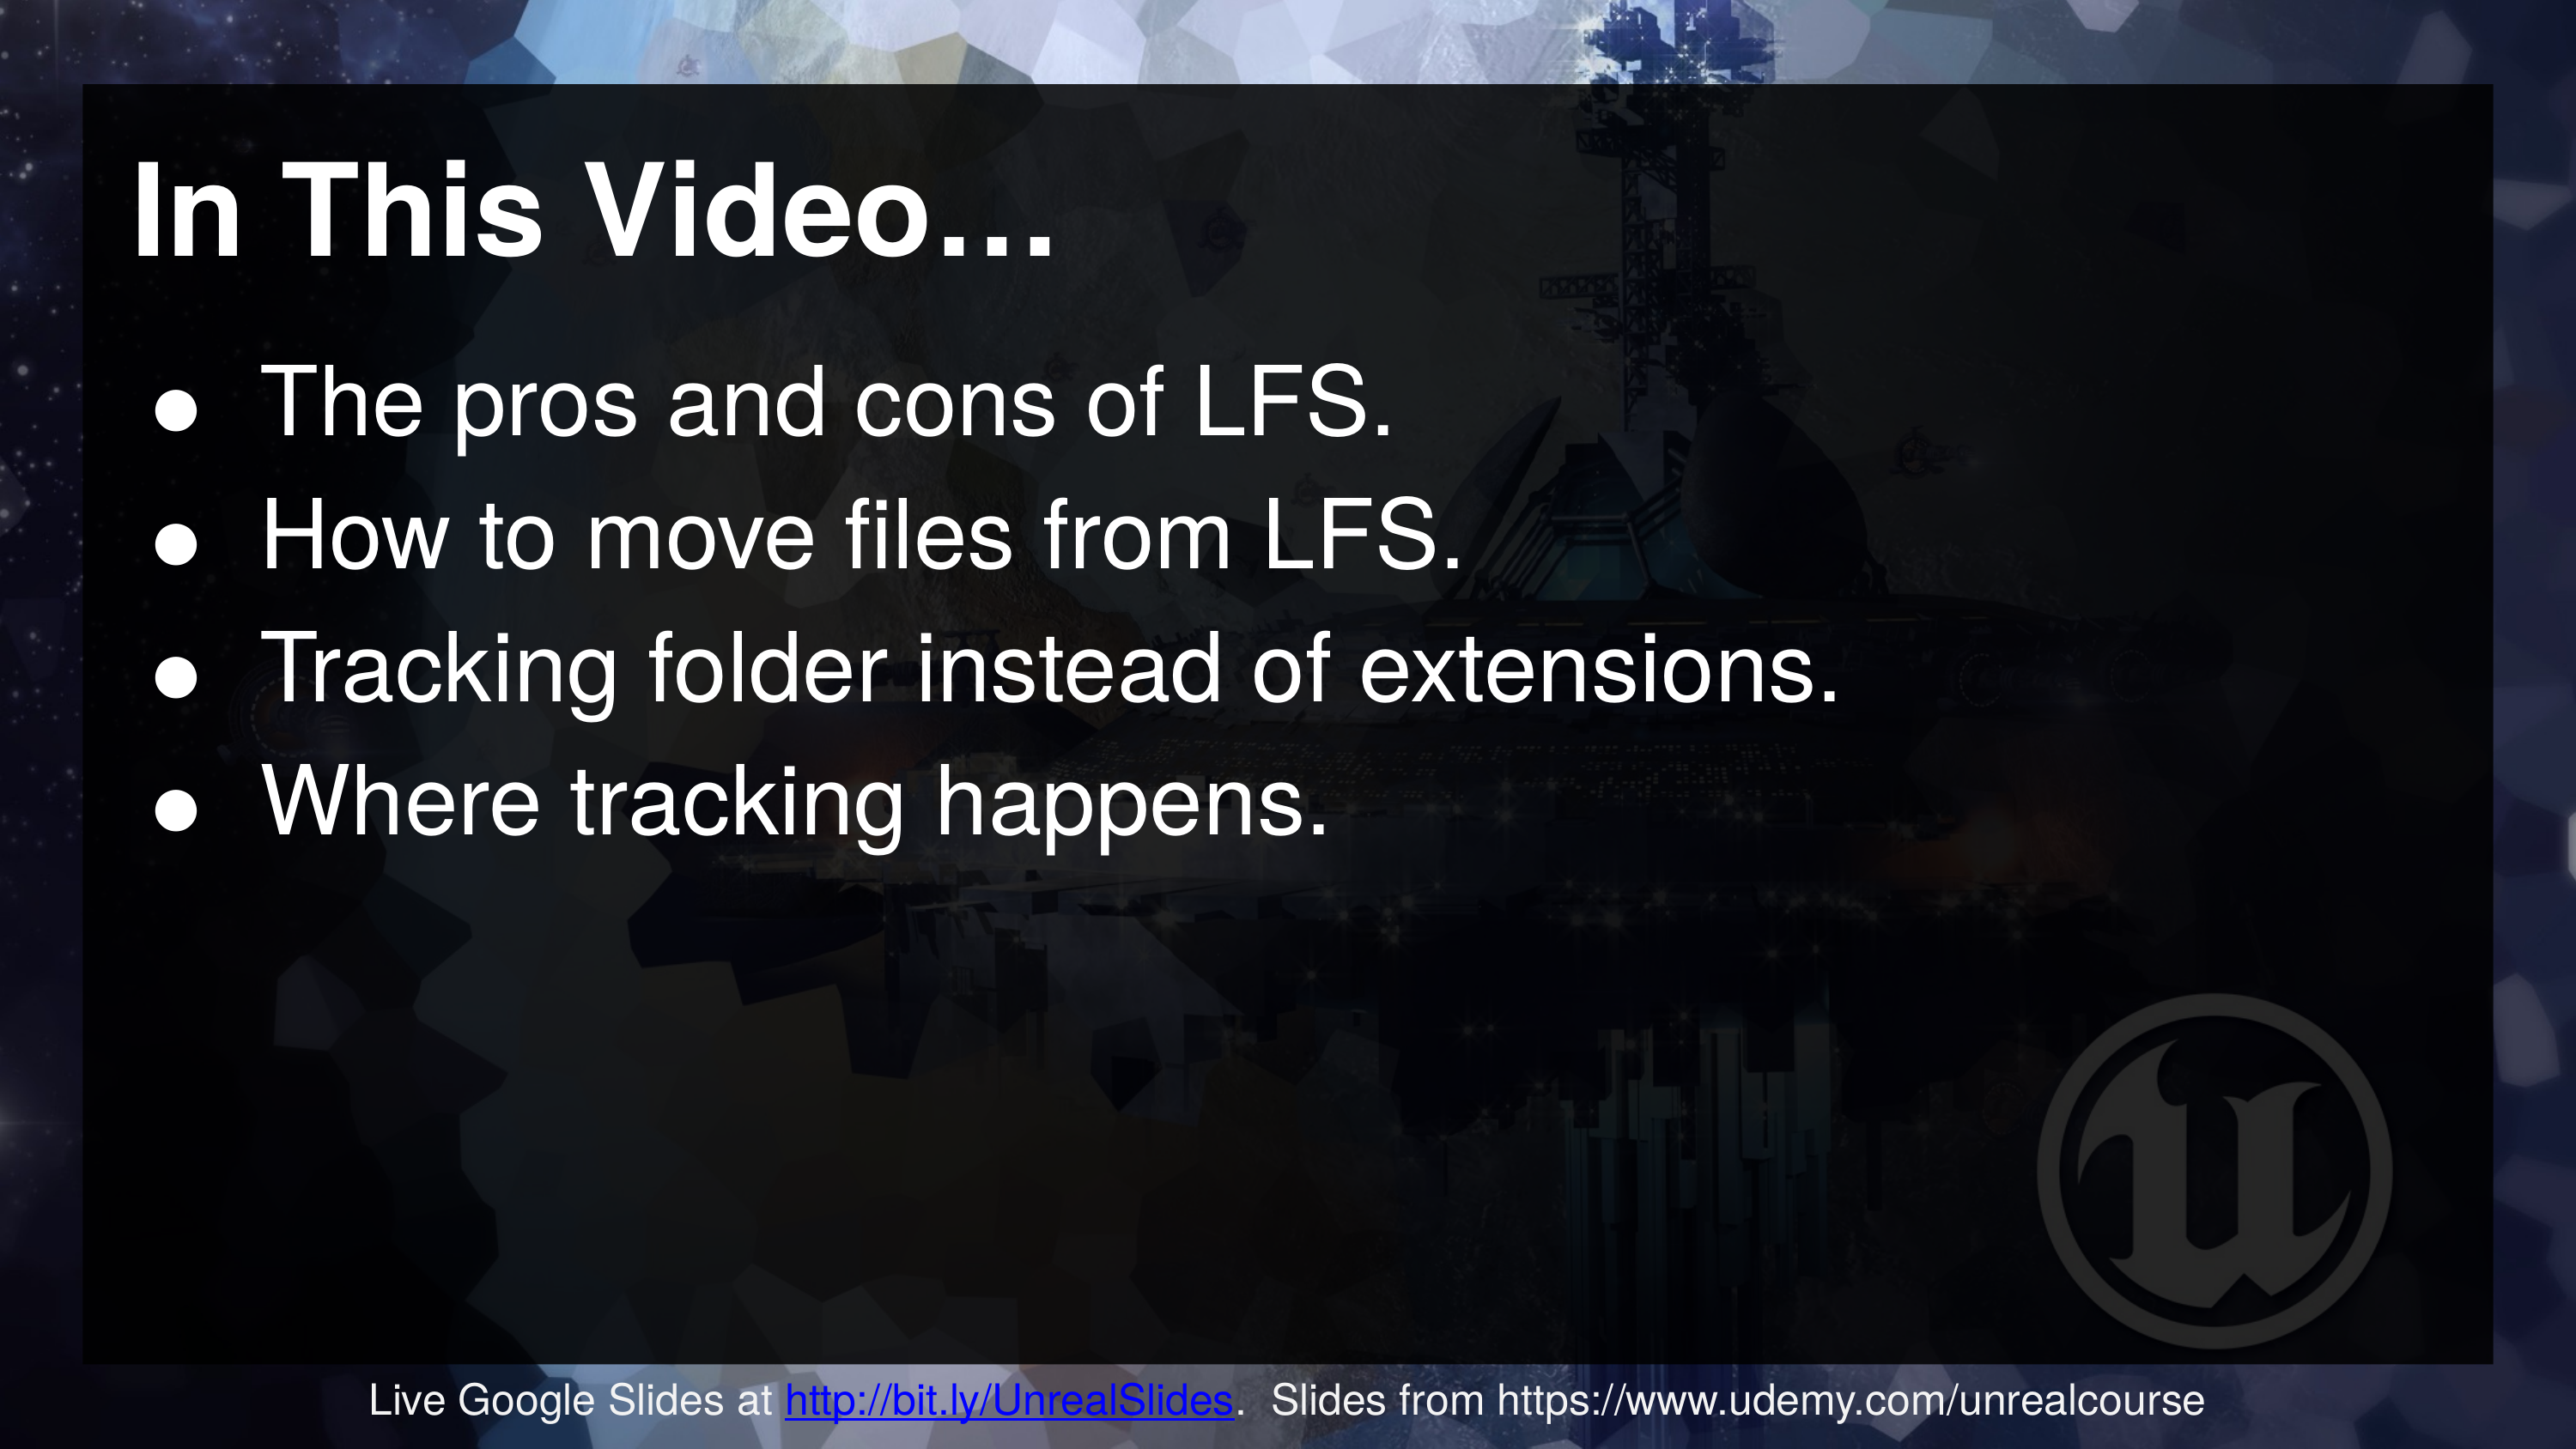

# In This Video…
The pros and cons of LFS.
How to move files from LFS.
Tracking folder instead of extensions.
Where tracking happens.